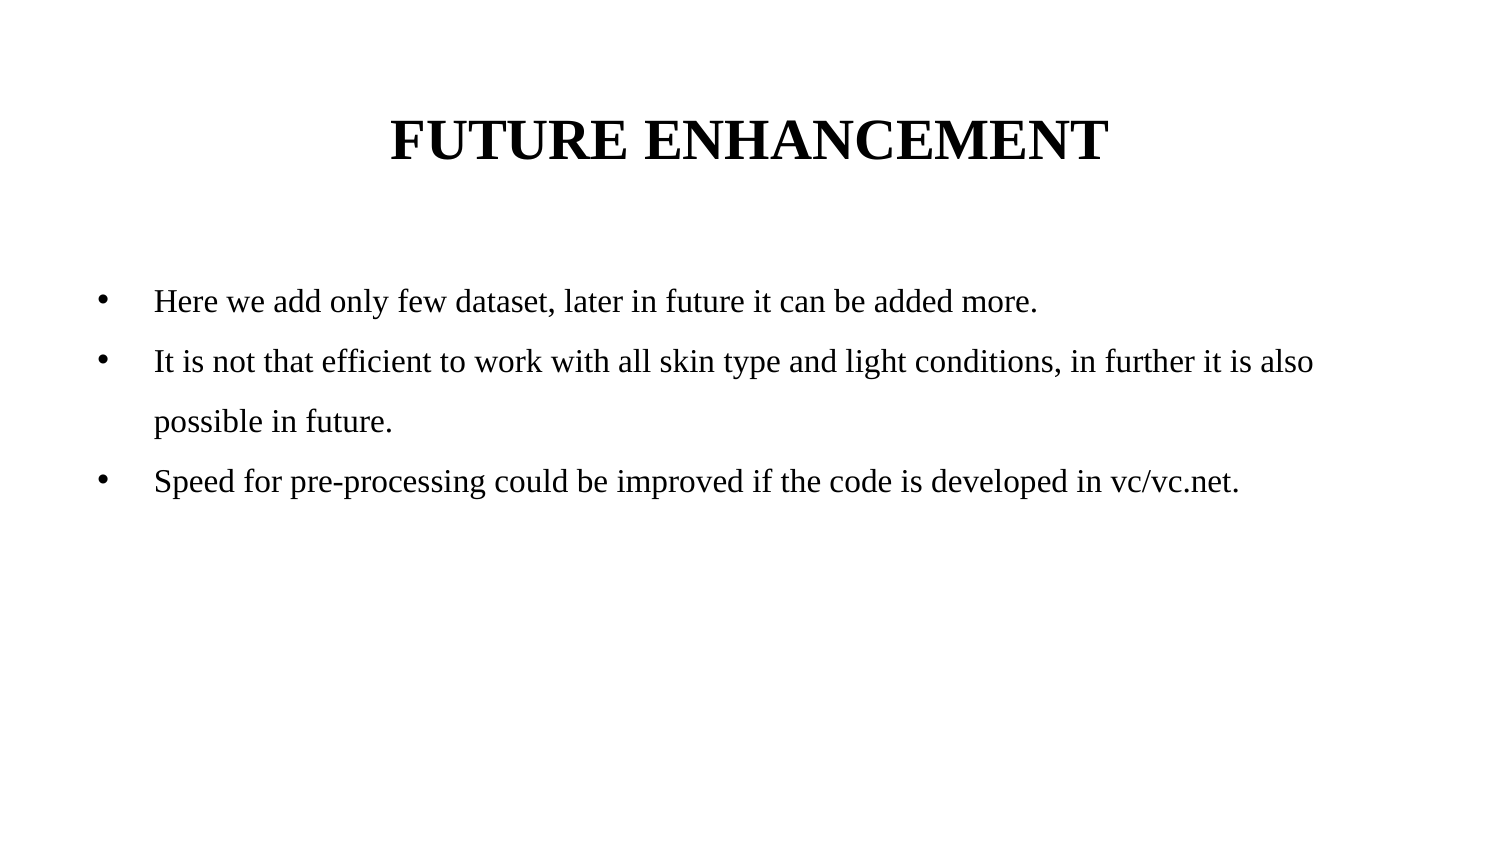

# FUTURE ENHANCEMENT
Here we add only few dataset, later in future it can be added more.
It is not that efficient to work with all skin type and light conditions, in further it is also possible in future.
Speed for pre-processing could be improved if the code is developed in vc/vc.net.